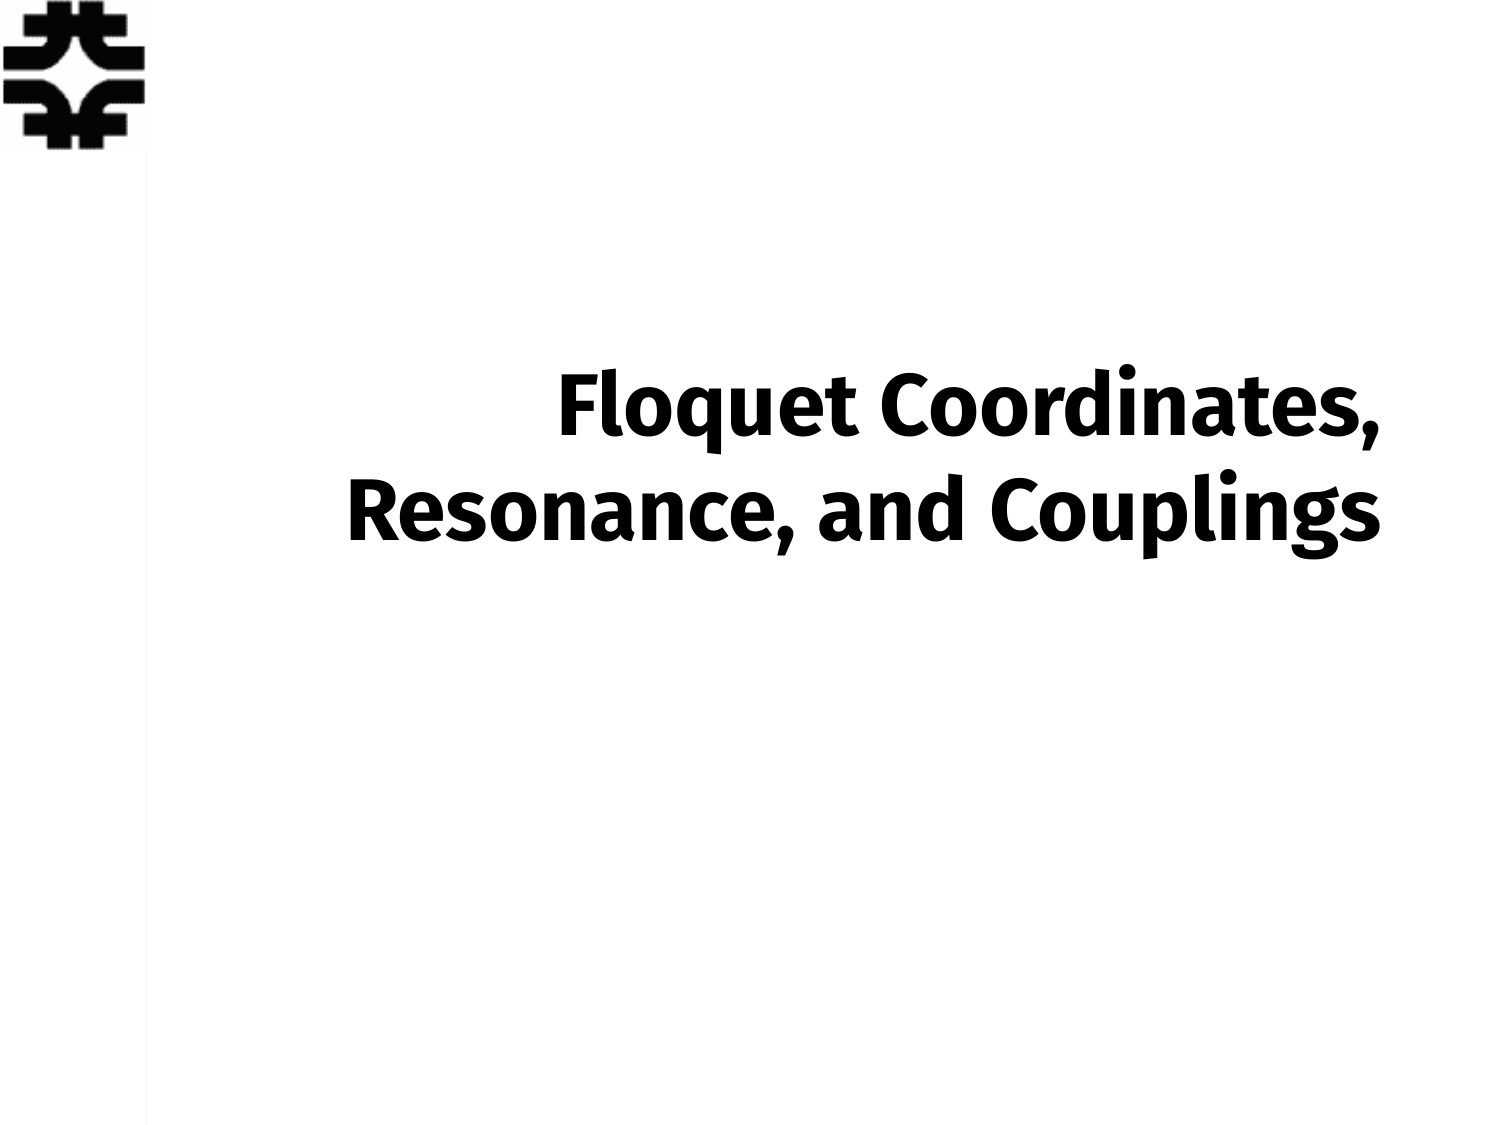

# Floquet Coordinates, Resonance, and Couplings
Eric Prebys, FNAL